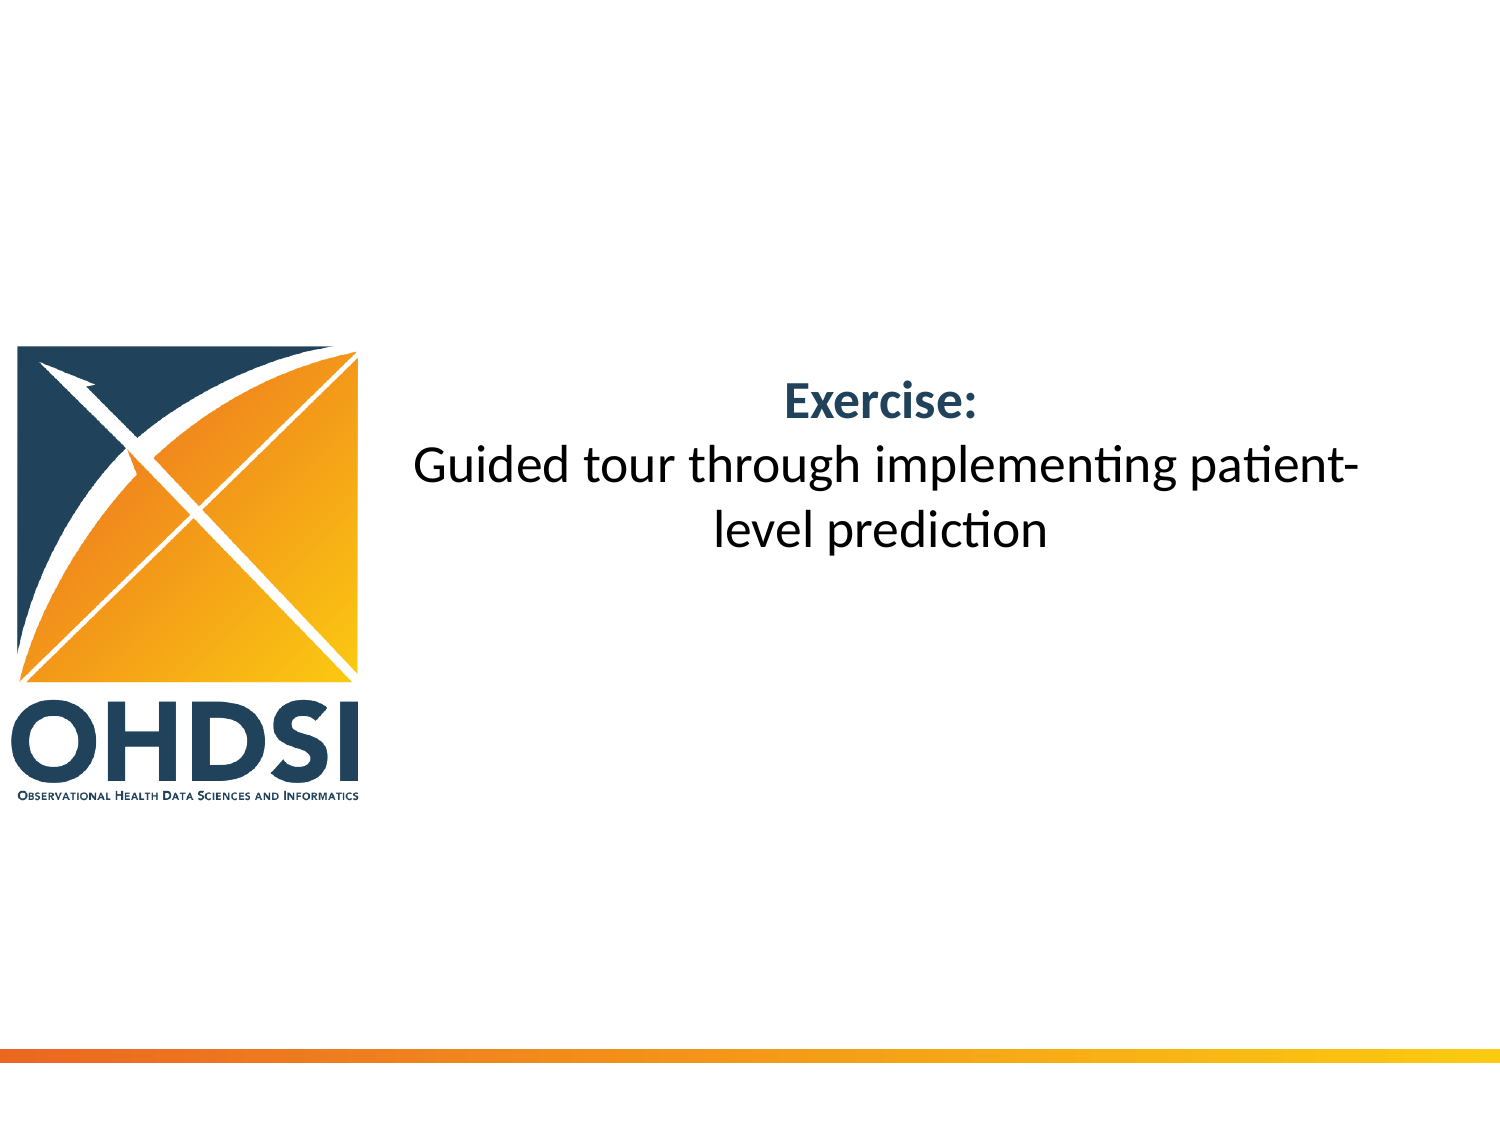

# Exercise: Guided tour through implementing patient-level prediction